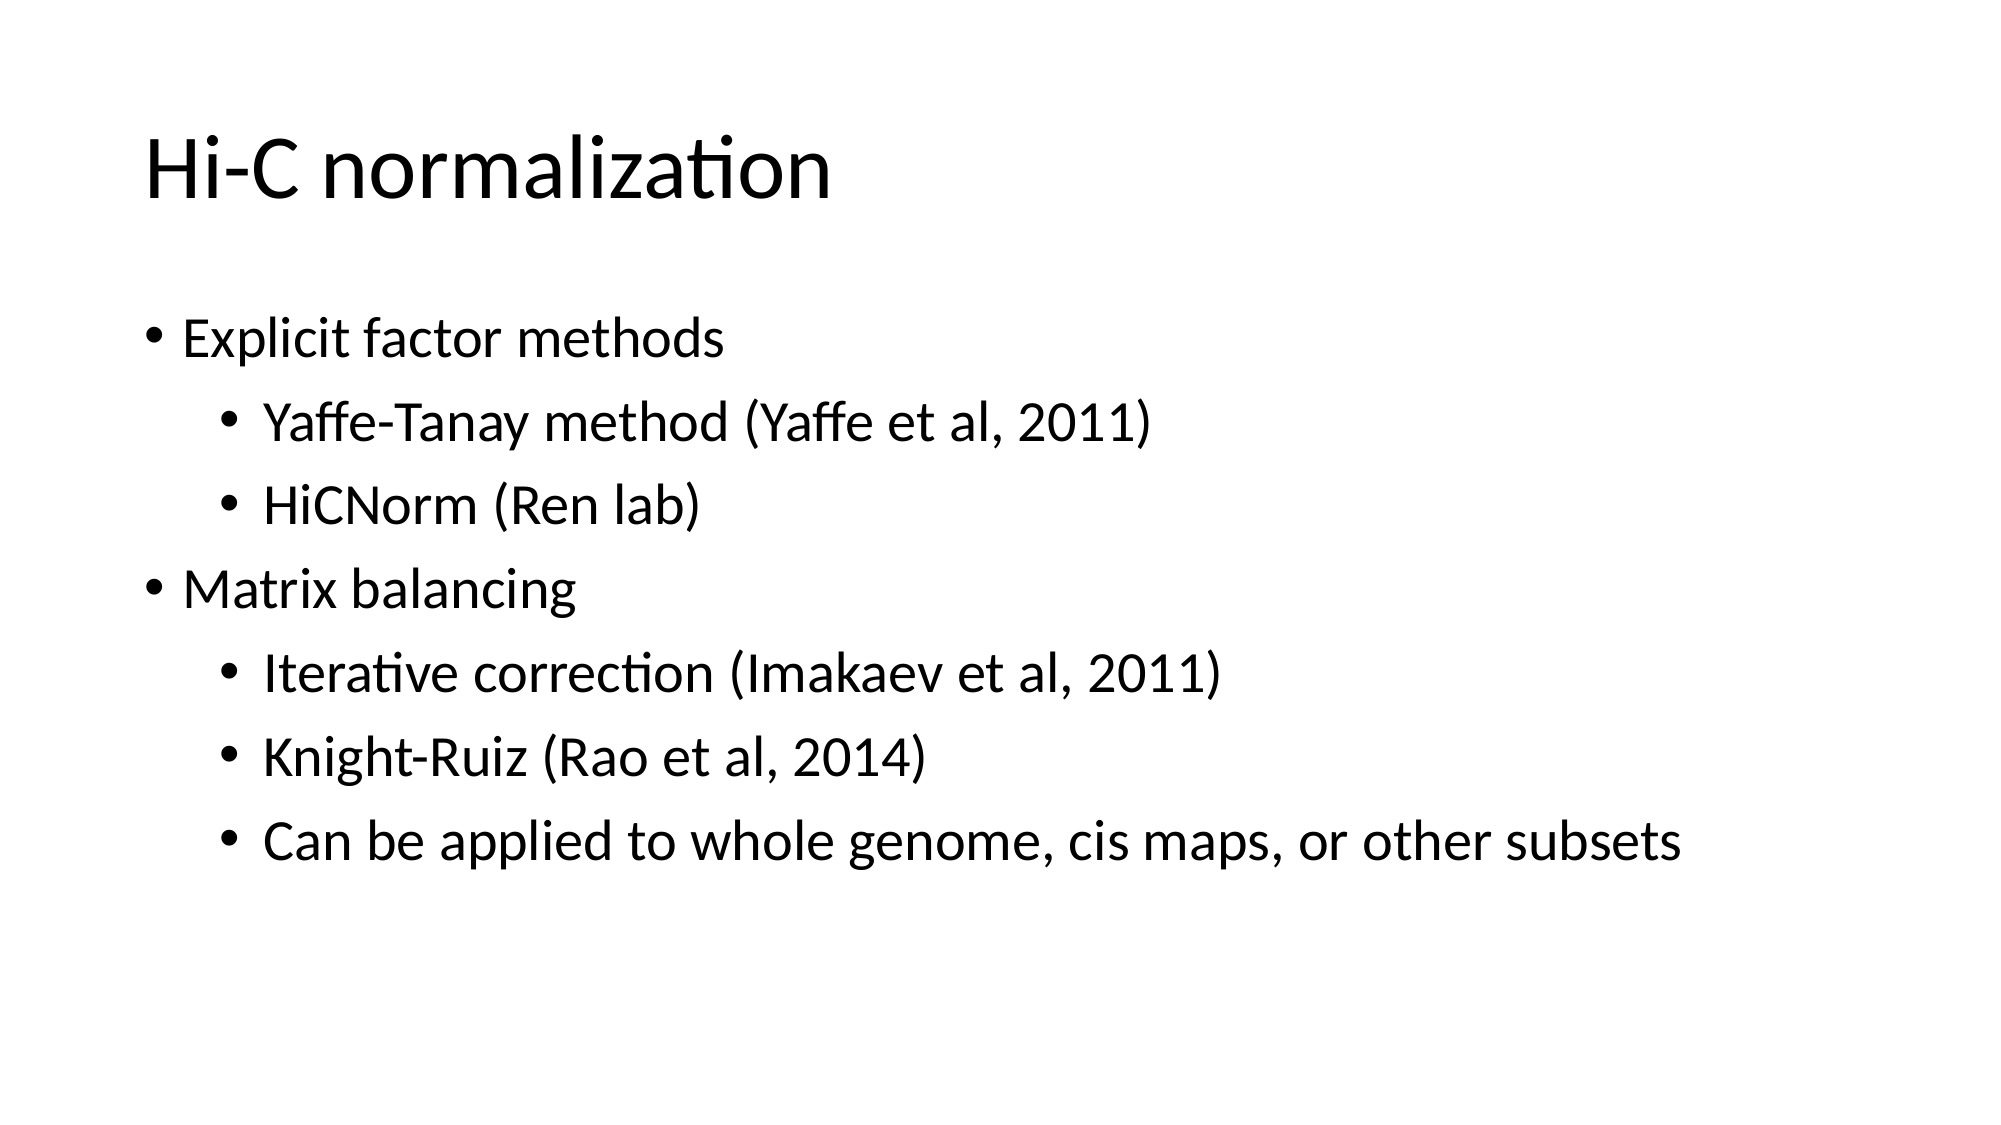

# Hi-C normalization
Explicit factor methods
Yaffe-Tanay method (Yaffe et al, 2011)
HiCNorm (Ren lab)
Matrix balancing
Iterative correction (Imakaev et al, 2011)
Knight-Ruiz (Rao et al, 2014)
Can be applied to whole genome, cis maps, or other subsets